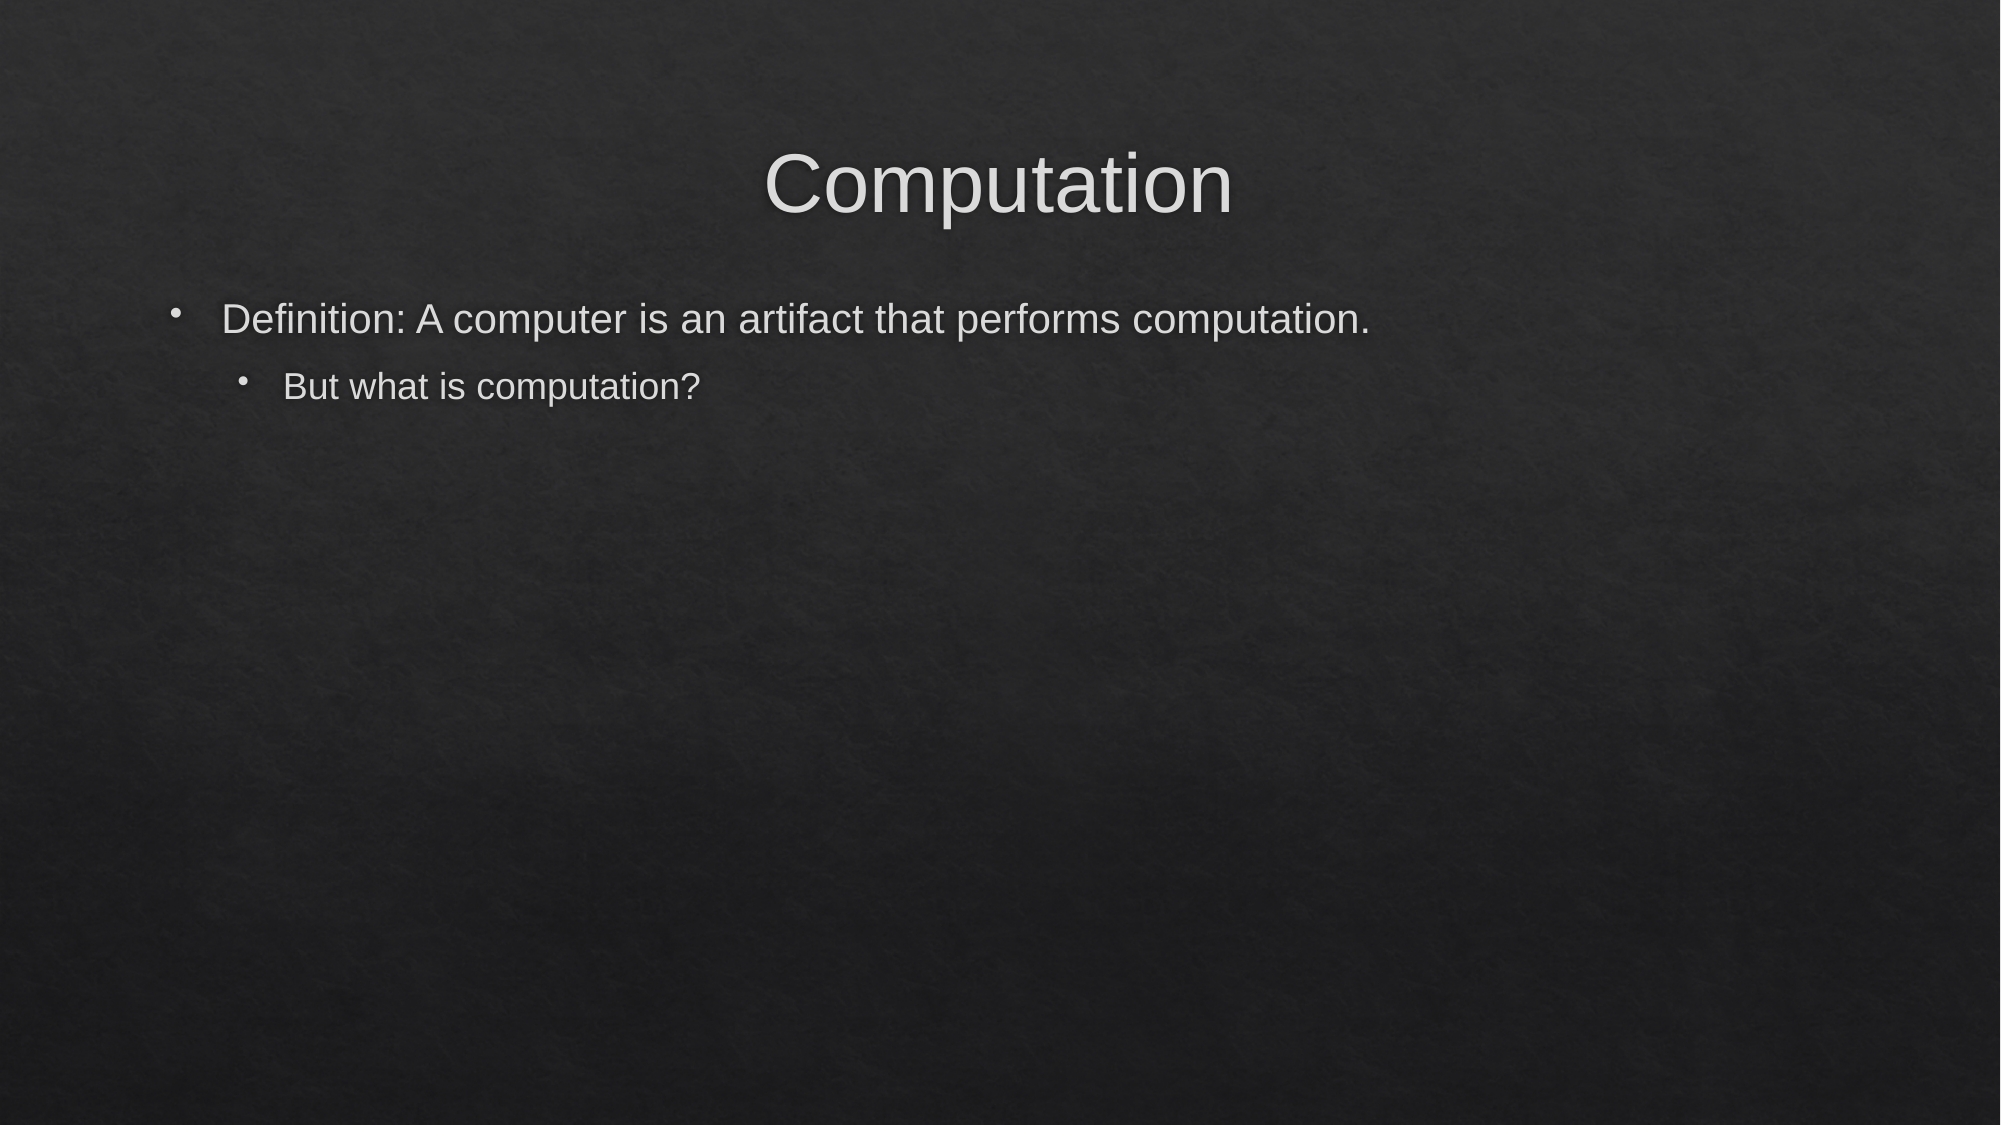

# Computation
Definition: A computer is an artifact that performs computation.
But what is computation?